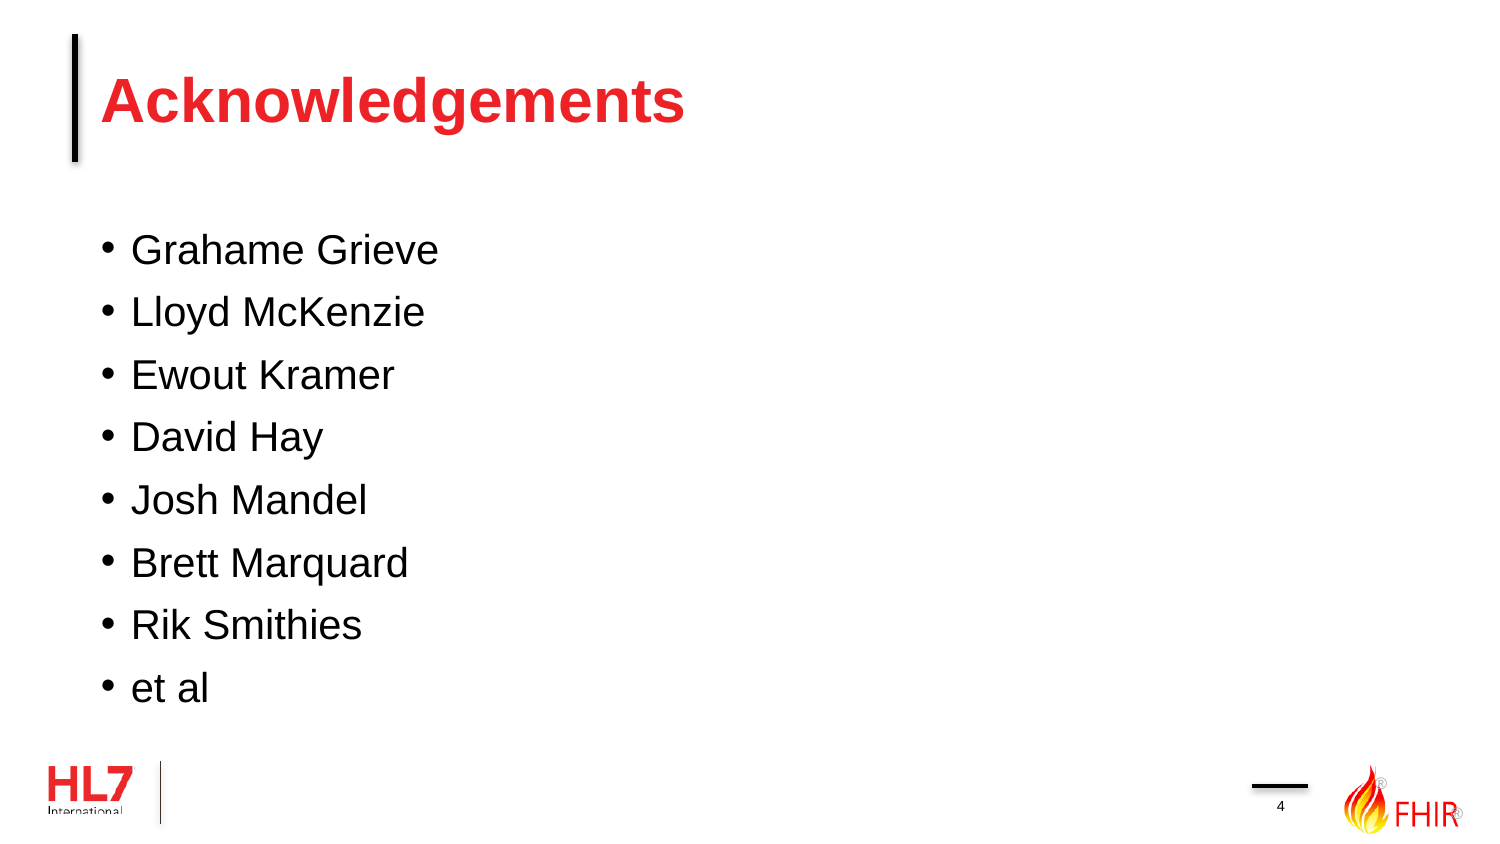

# Acknowledgements
Grahame Grieve
Lloyd McKenzie
Ewout Kramer
David Hay
Josh Mandel
Brett Marquard
Rik Smithies
et al

4